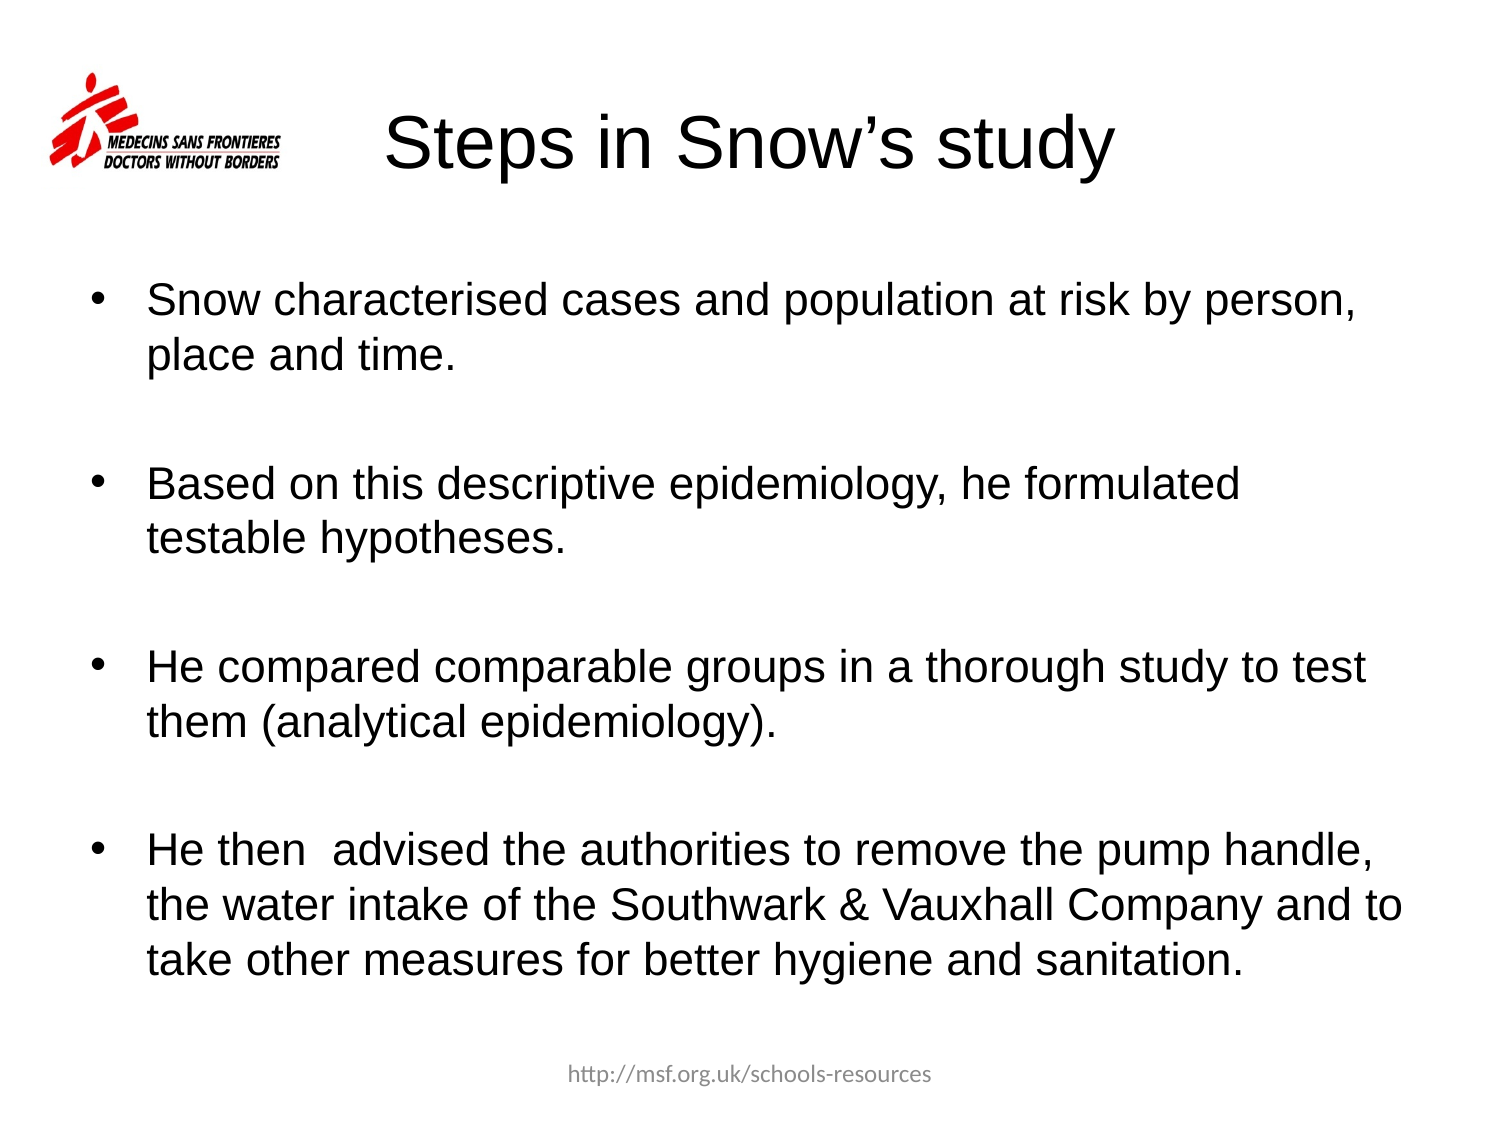

# Steps in Snow’s study
Snow characterised cases and population at risk by person, place and time.

Based on this descriptive epidemiology, he formulated testable hypotheses.

He compared comparable groups in a thorough study to test them (analytical epidemiology).

He then  advised the authorities to remove the pump handle, the water intake of the Southwark & Vauxhall Company and to take other measures for better hygiene and sanitation.

http://msf.org.uk/schools-resources